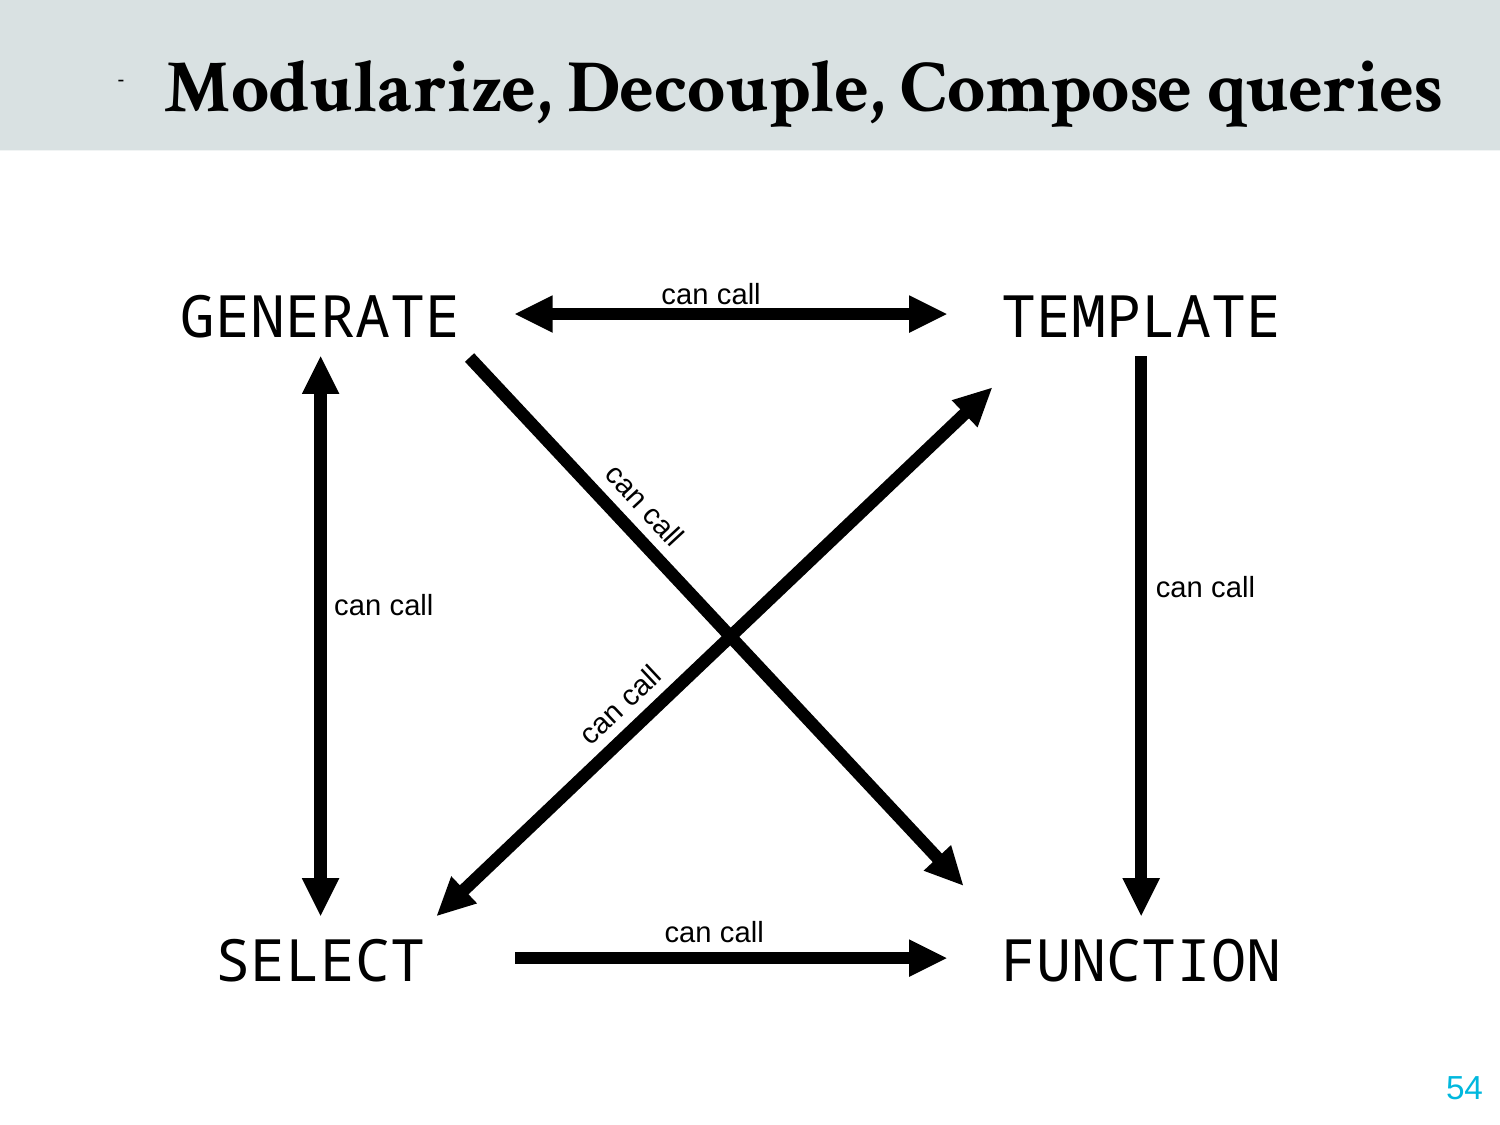

Modularize, Decouple, Compose queries
can call
GENERATE
TEMPLATE
can call
can call
can call
can call
can call
SELECT
FUNCTION
54